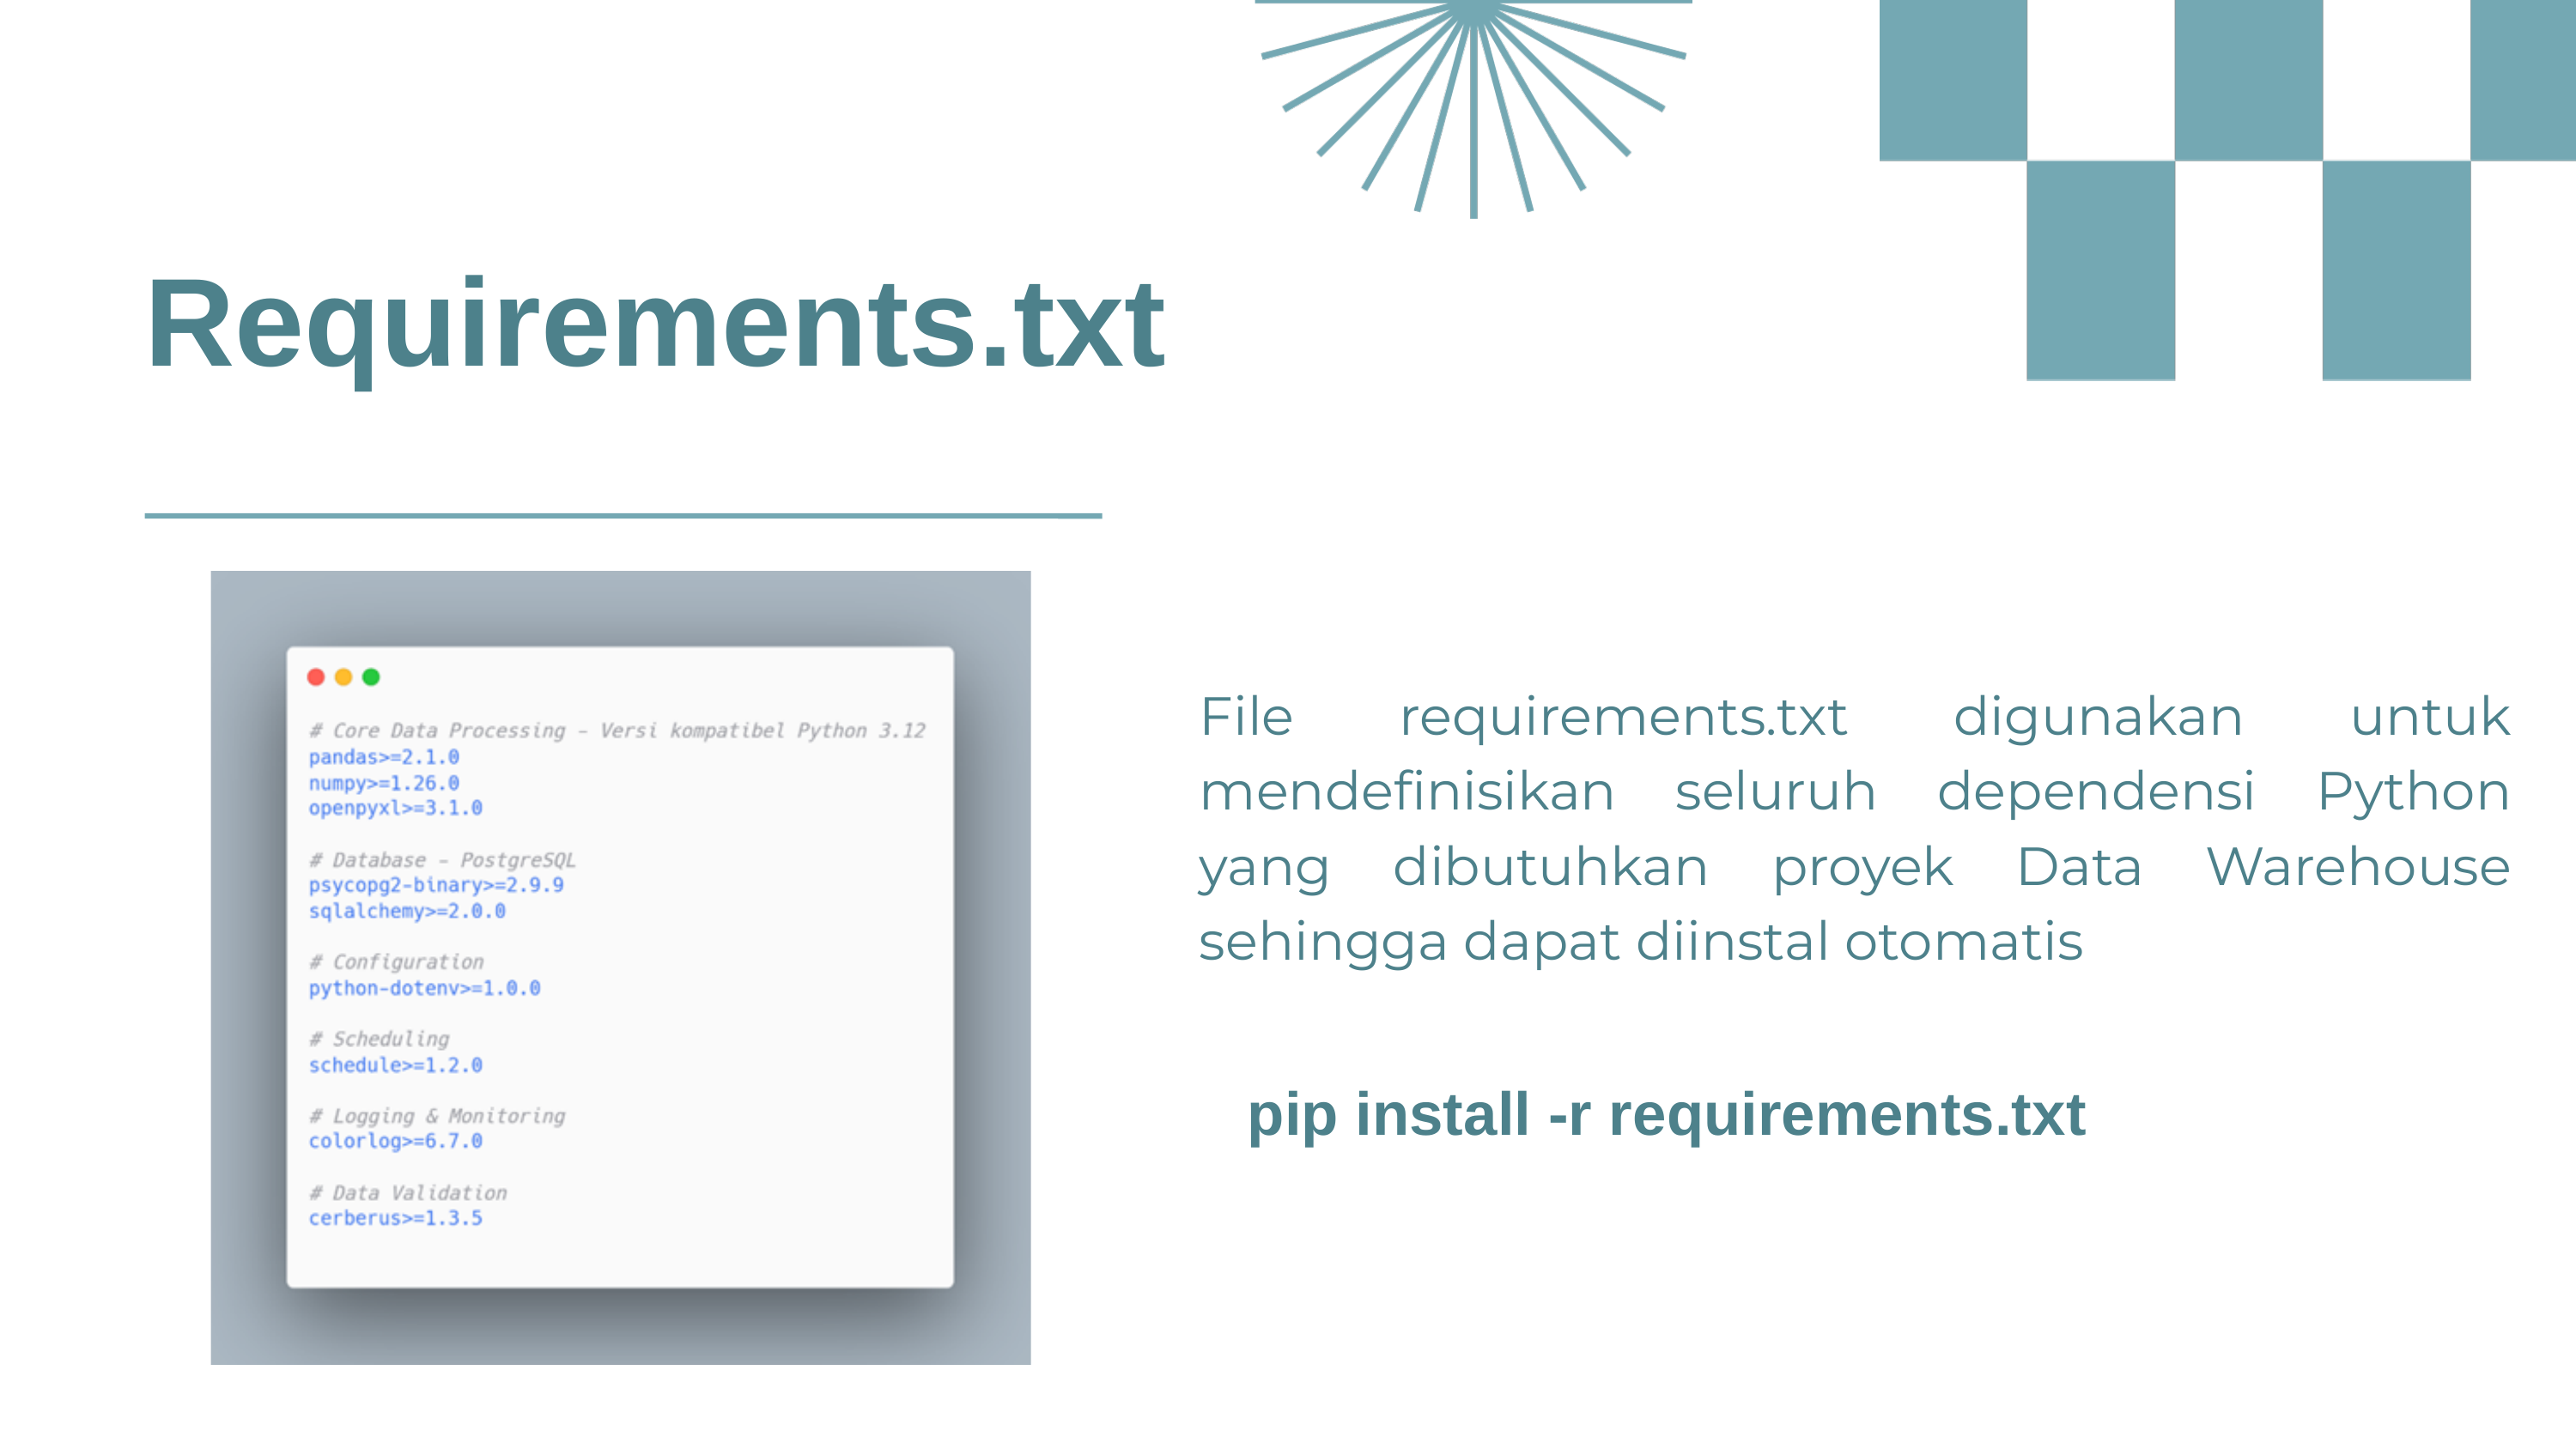

Requirements.txt

File requirements.txt digunakan untuk mendefinisikan seluruh dependensi Python yang dibutuhkan proyek Data Warehouse sehingga dapat diinstal otomatis
pip install -r requirements.txt